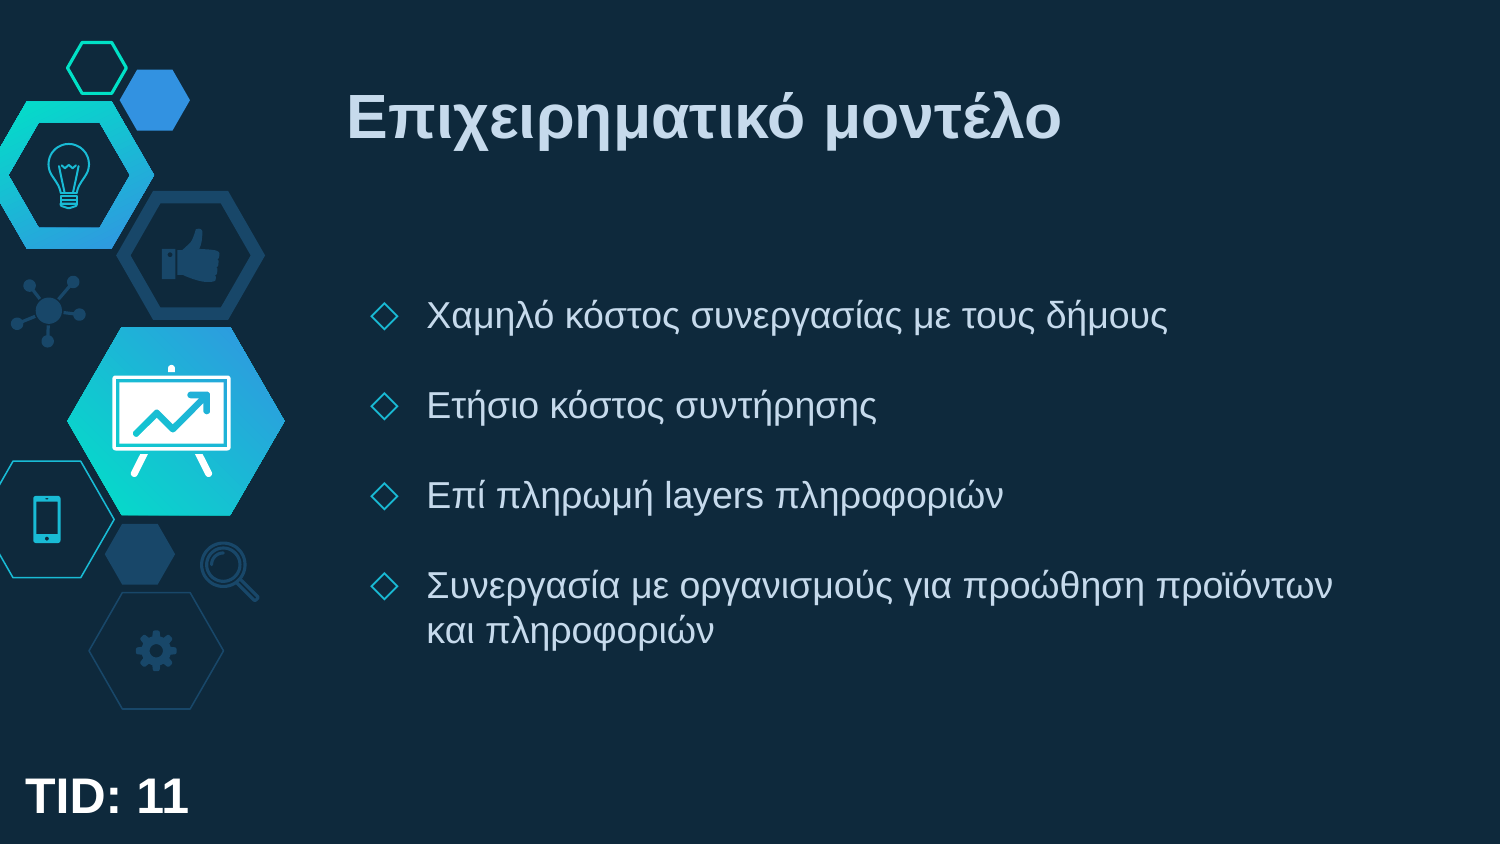

Επιχειρηματικό μοντέλο
Χαμηλό κόστος συνεργασίας με τους δήμους
Ετήσιο κόστος συντήρησης
Επί πληρωμή layers πληροφοριών
Συνεργασία με οργανισμούς για προώθηση προϊόντων και πληροφοριών